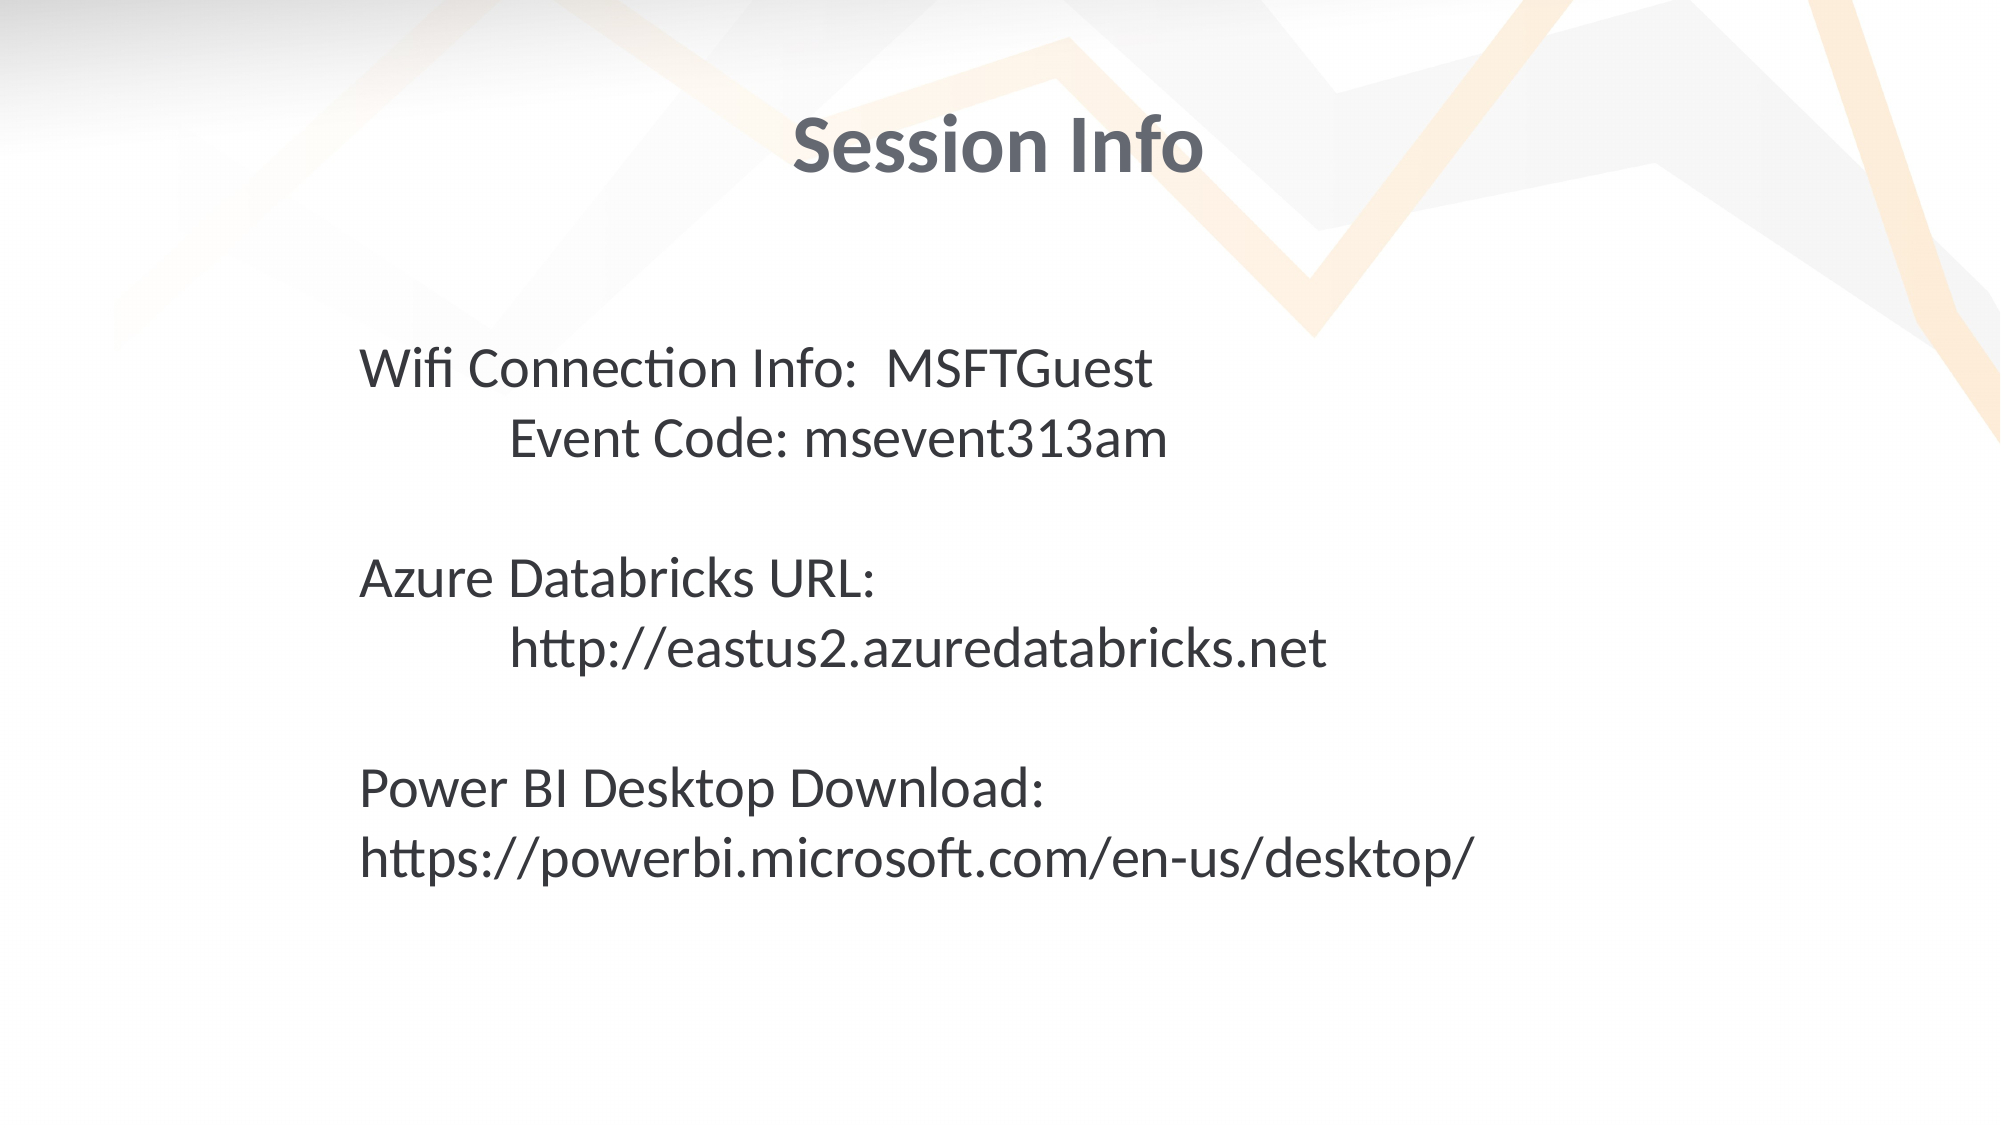

# Session Info
Wifi Connection Info:  MSFTGuest
	Event Code: msevent313am

Azure Databricks URL:
	http://eastus2.azuredatabricks.net

Power BI Desktop Download:  	https://powerbi.microsoft.com/en-us/desktop/